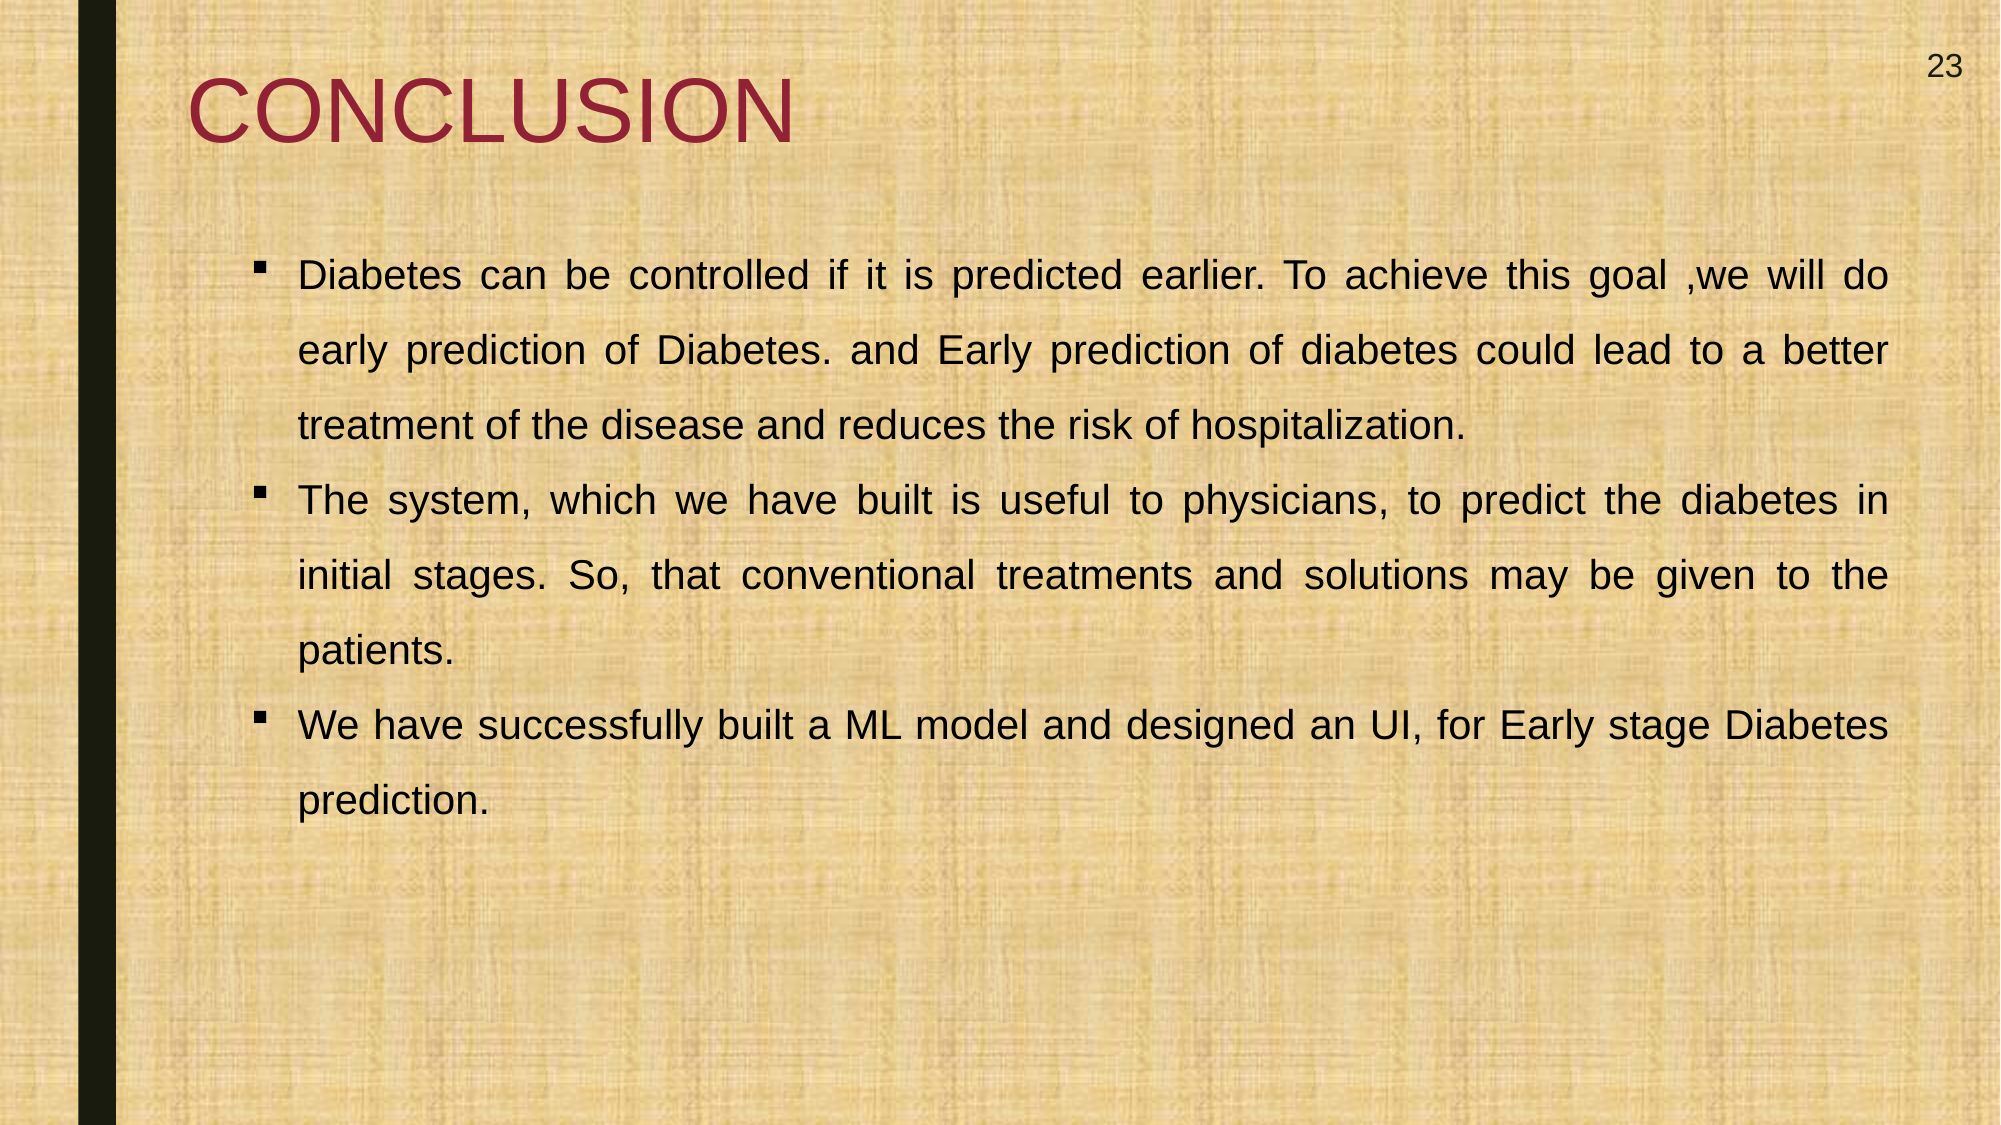

23
# CONCLUSION
Diabetes can be controlled if it is predicted earlier. To achieve this goal ,we will do early prediction of Diabetes. and Early prediction of diabetes could lead to a better treatment of the disease and reduces the risk of hospitalization.
The system, which we have built is useful to physicians, to predict the diabetes in initial stages. So, that conventional treatments and solutions may be given to the patients.
We have successfully built a ML model and designed an UI, for Early stage Diabetes prediction.